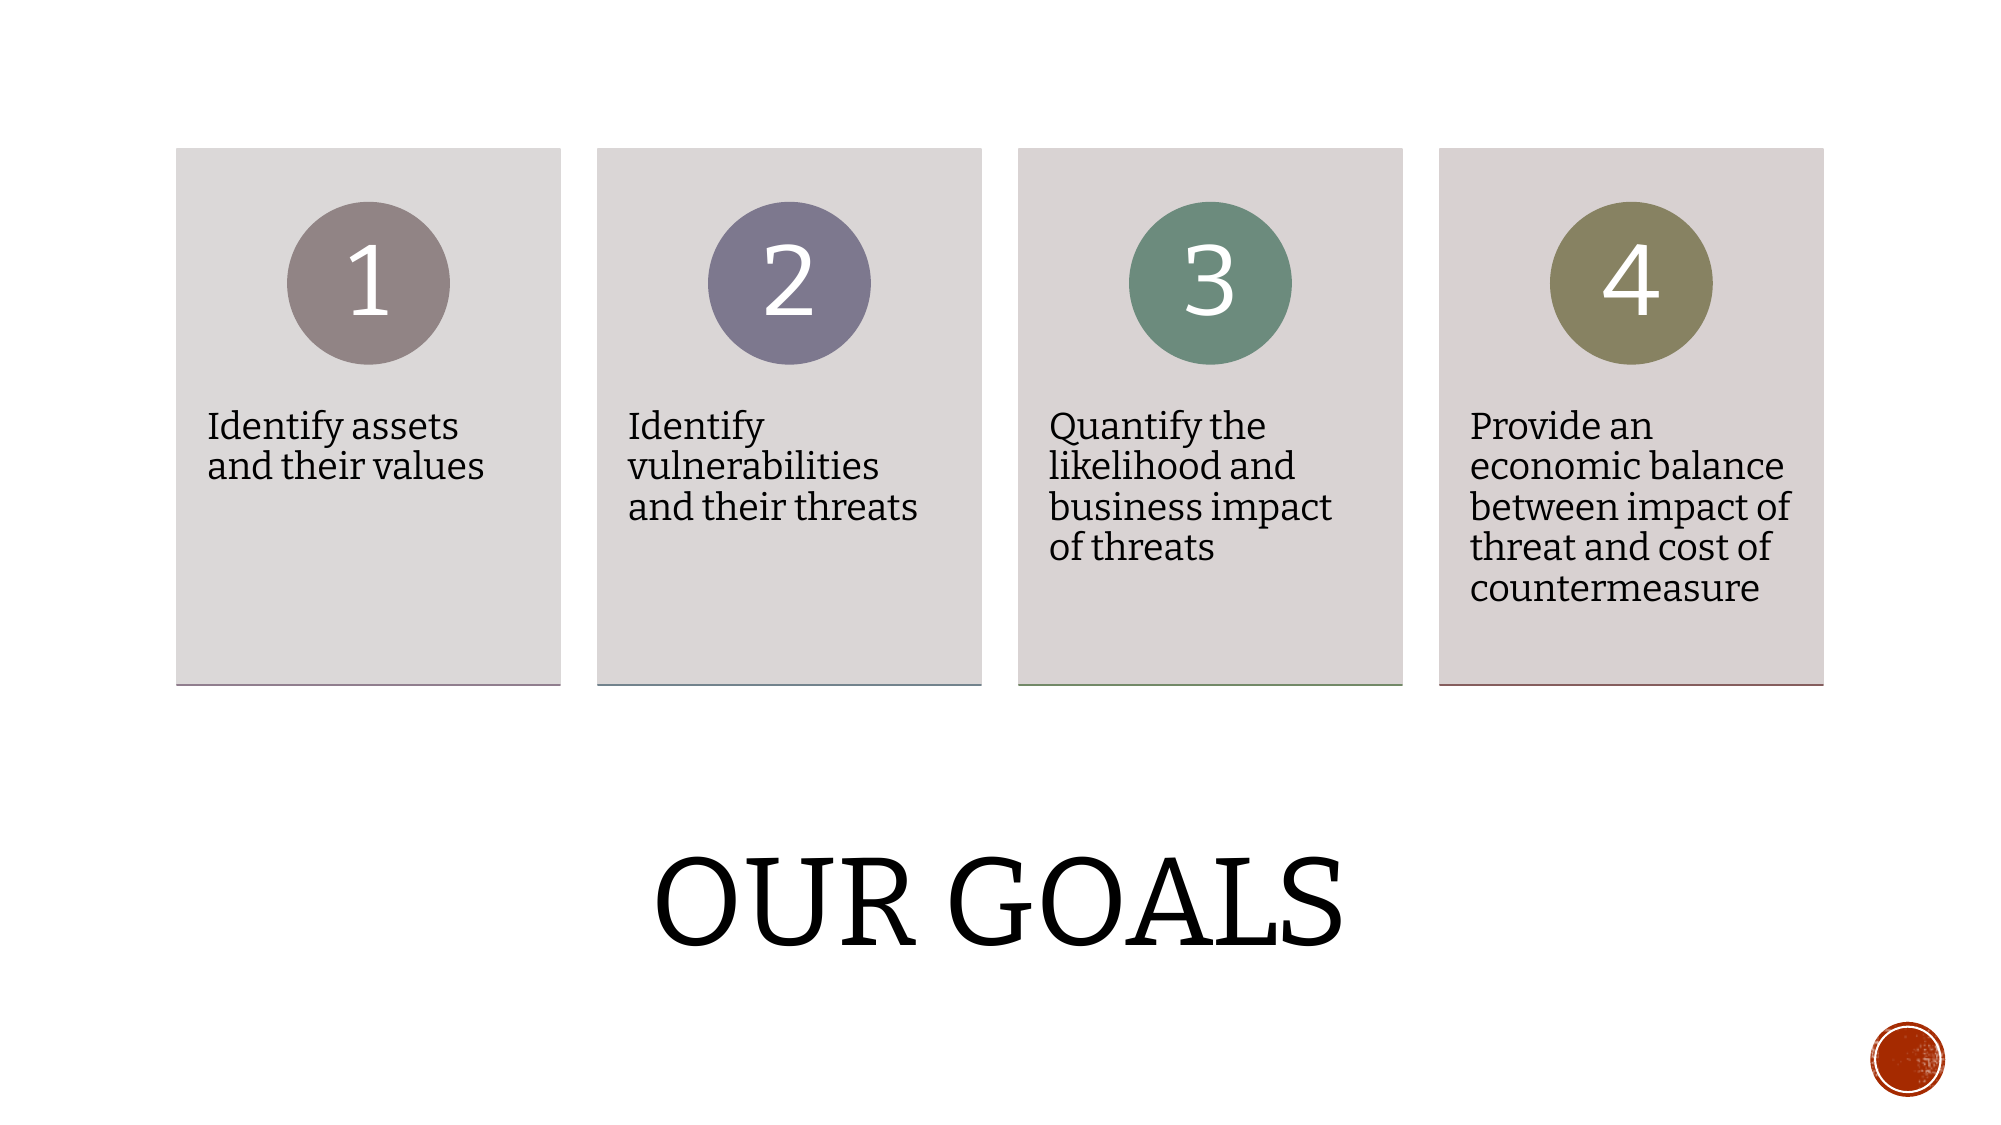

Identify assets and their values
Identify vulnerabilities and their threats
Quantify the likelihood and business impact of threats
Provide an economic balance between impact of threat and cost of countermeasure
1
2
3
4

# Our goals